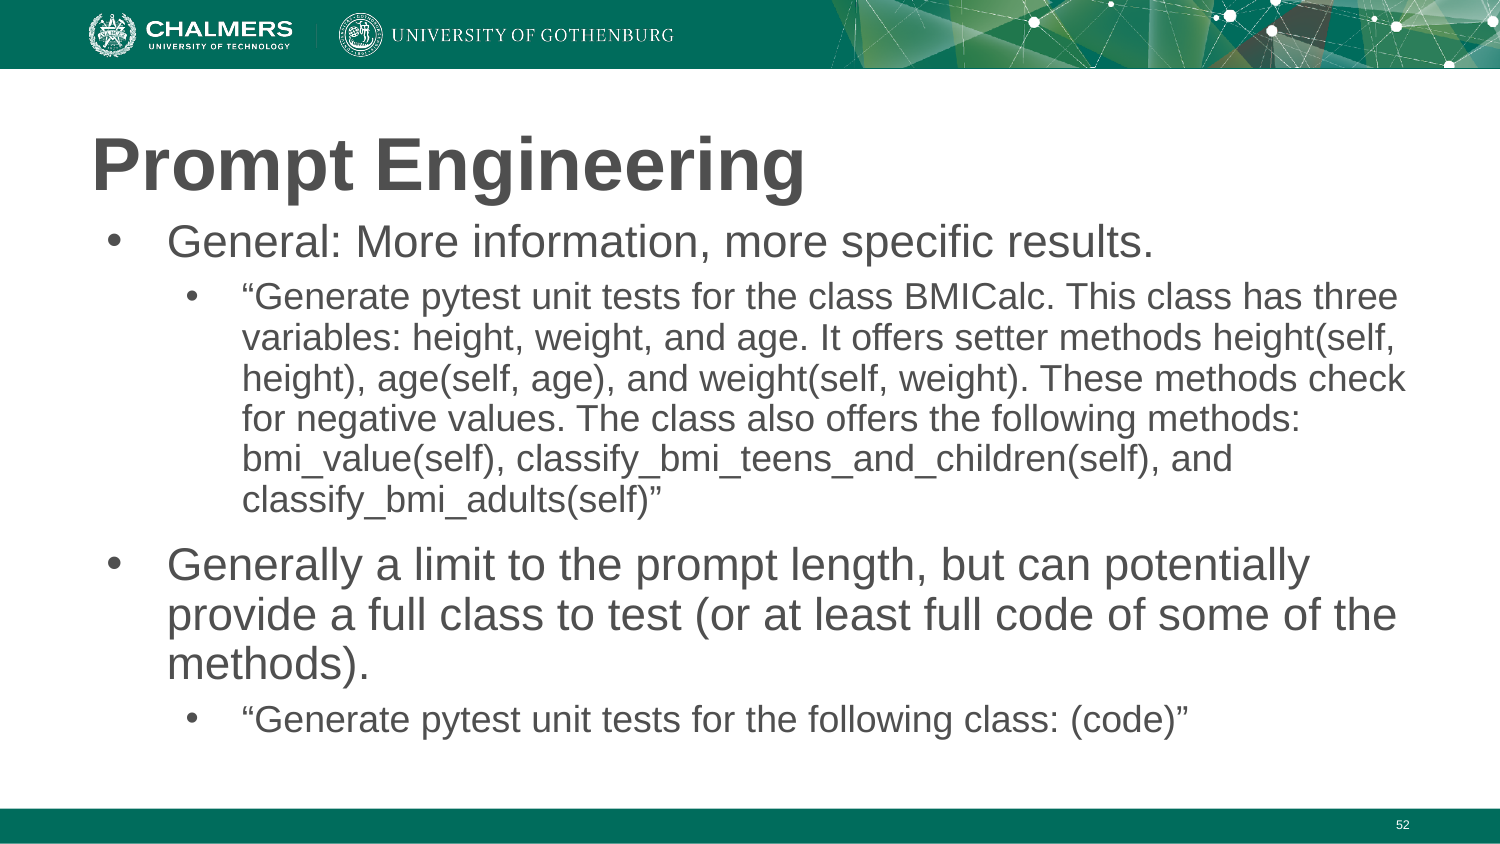

# Prompt Engineering
General: More information, more specific results.
“Generate pytest unit tests for the class BMICalc. This class has three variables: height, weight, and age. It offers setter methods height(self, height), age(self, age), and weight(self, weight). These methods check for negative values. The class also offers the following methods: bmi_value(self), classify_bmi_teens_and_children(self), and classify_bmi_adults(self)”
Generally a limit to the prompt length, but can potentially provide a full class to test (or at least full code of some of the methods).
“Generate pytest unit tests for the following class: (code)”
52